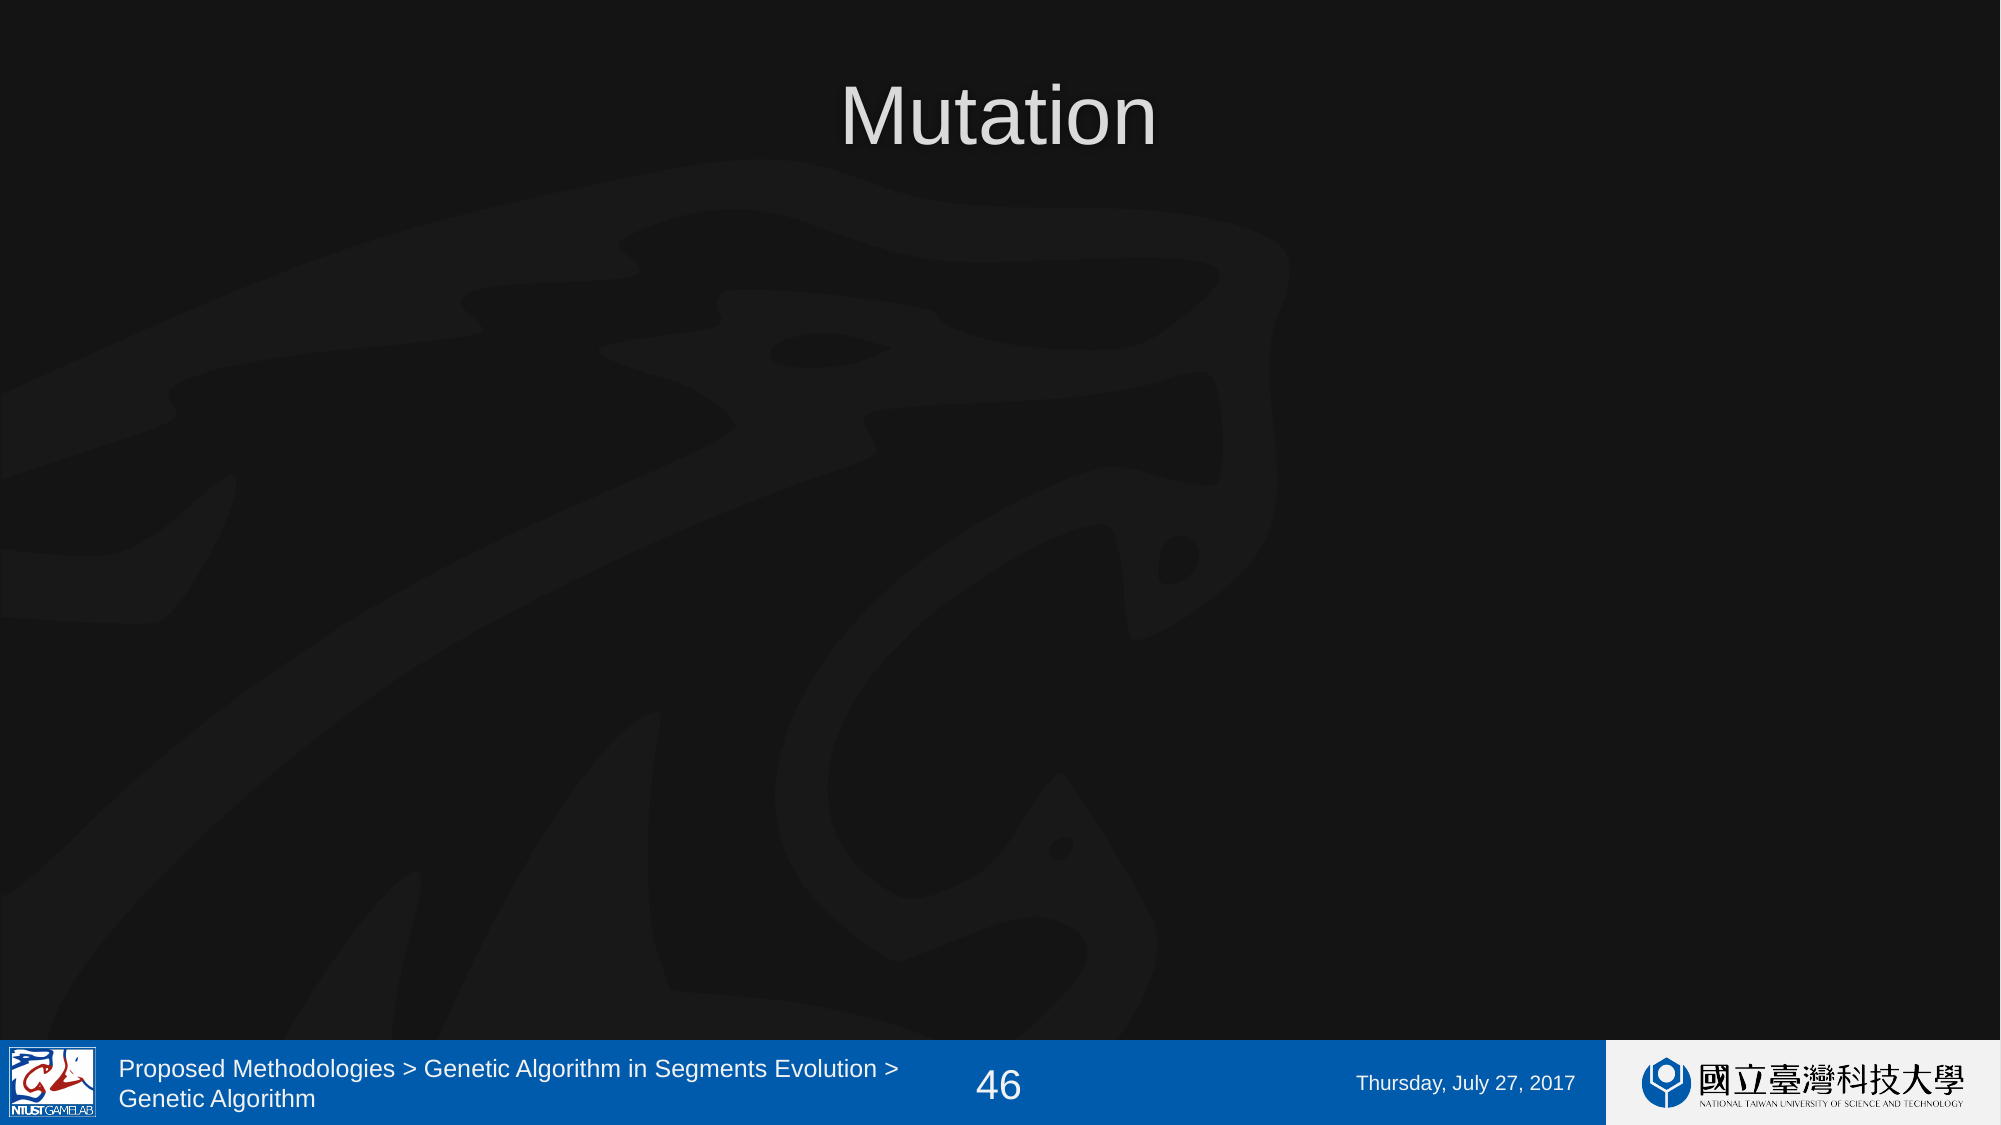

# Mutation

Proposed Methodologies > Genetic Algorithm in Segments Evolution >
Genetic Algorithm
Thursday, July 27, 2017
46